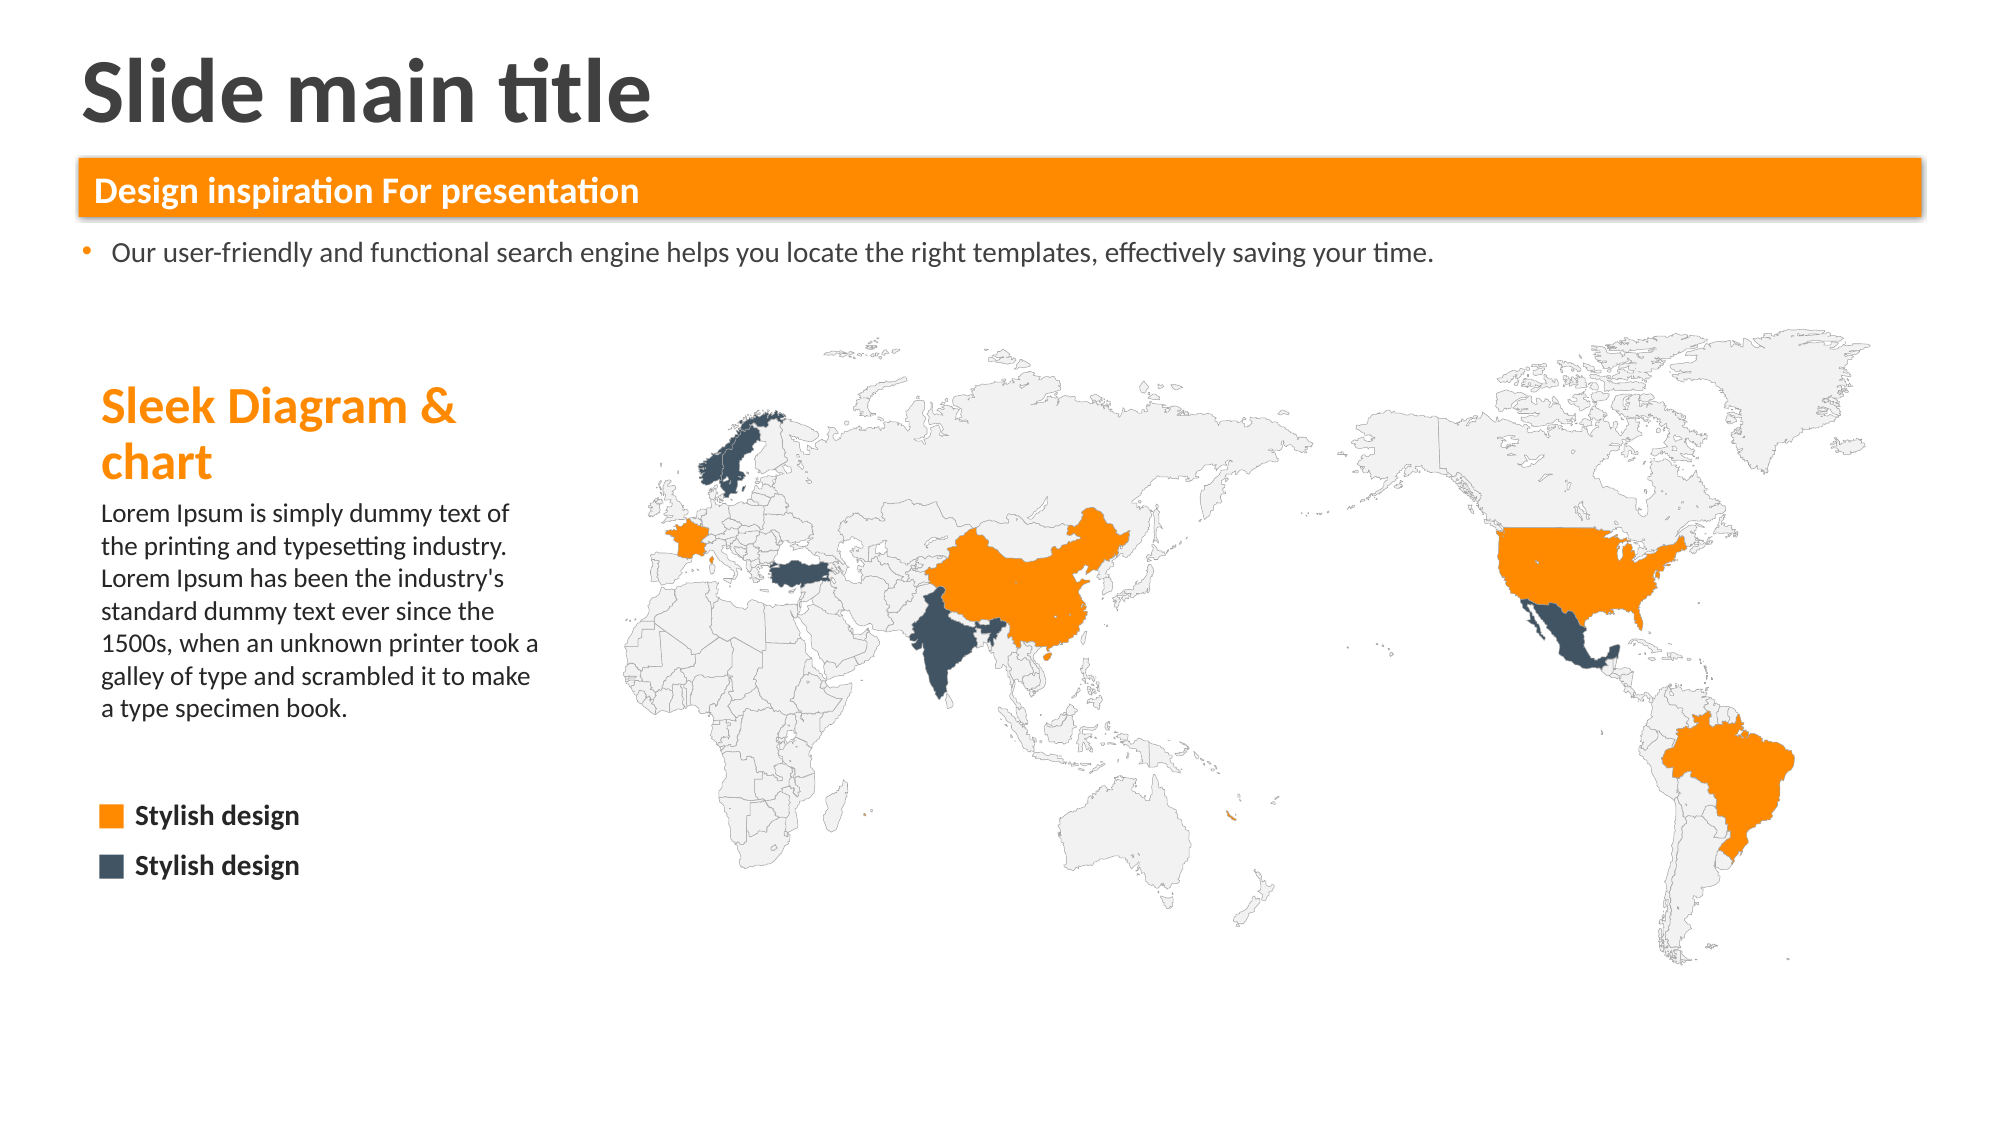

Slide main title

Design inspiration For presentation
Our user-friendly and functional search engine helps you locate the right templates, effectively saving your time.

Sleek Diagram & chart
Lorem Ipsum is simply dummy text of the printing and typesetting industry. Lorem Ipsum has been the industry's standard dummy text ever since the 1500s, when an unknown printer took a galley of type and scrambled it to make a type specimen book.
Stylish design

Stylish design